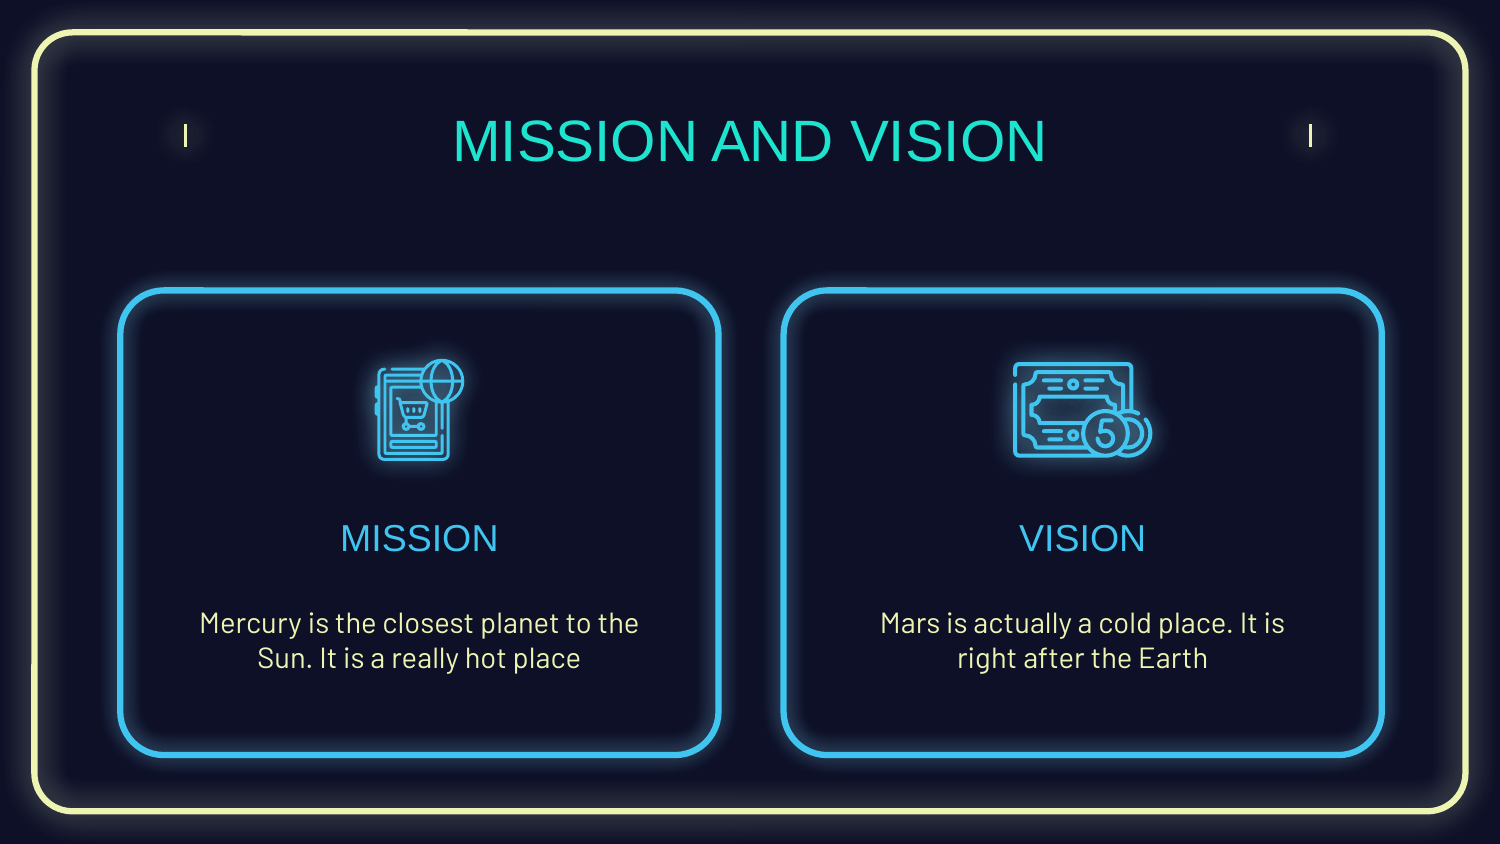

# MISSION AND VISION

MISSION
VISION
Mercury is the closest planet to the Sun. It is a really hot place
Mars is actually a cold place. It is right after the Earth